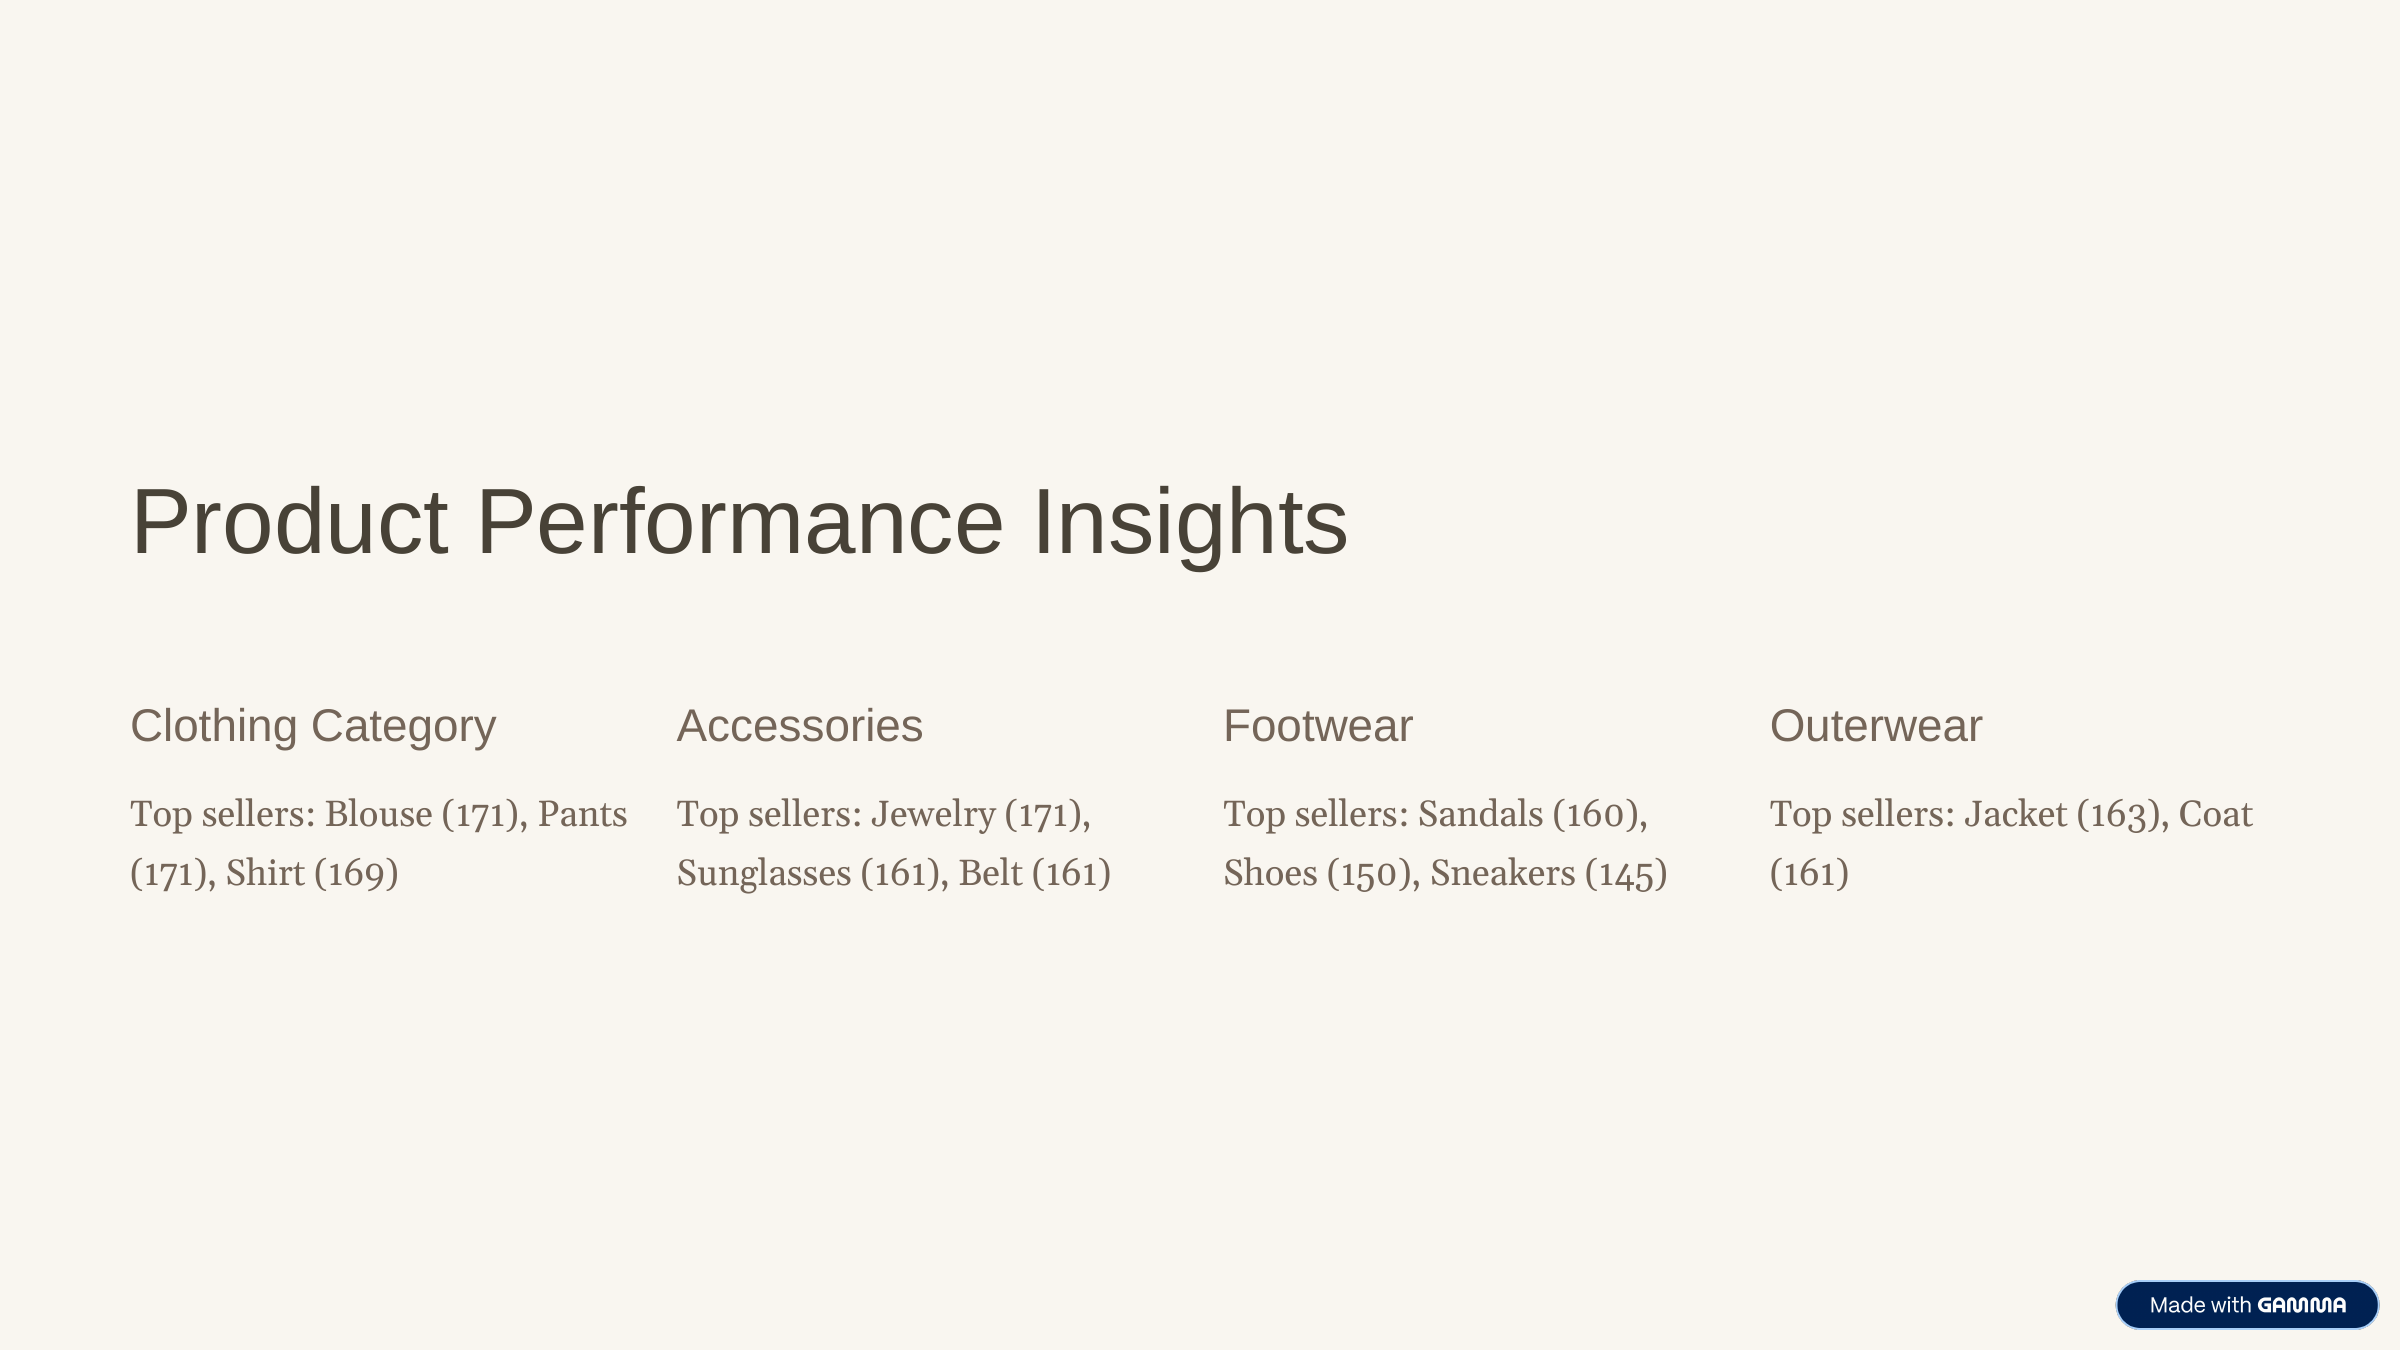

Product Performance Insights
Clothing Category
Accessories
Footwear
Outerwear
Top sellers: Blouse (171), Pants (171), Shirt (169)
Top sellers: Jewelry (171), Sunglasses (161), Belt (161)
Top sellers: Sandals (160), Shoes (150), Sneakers (145)
Top sellers: Jacket (163), Coat (161)